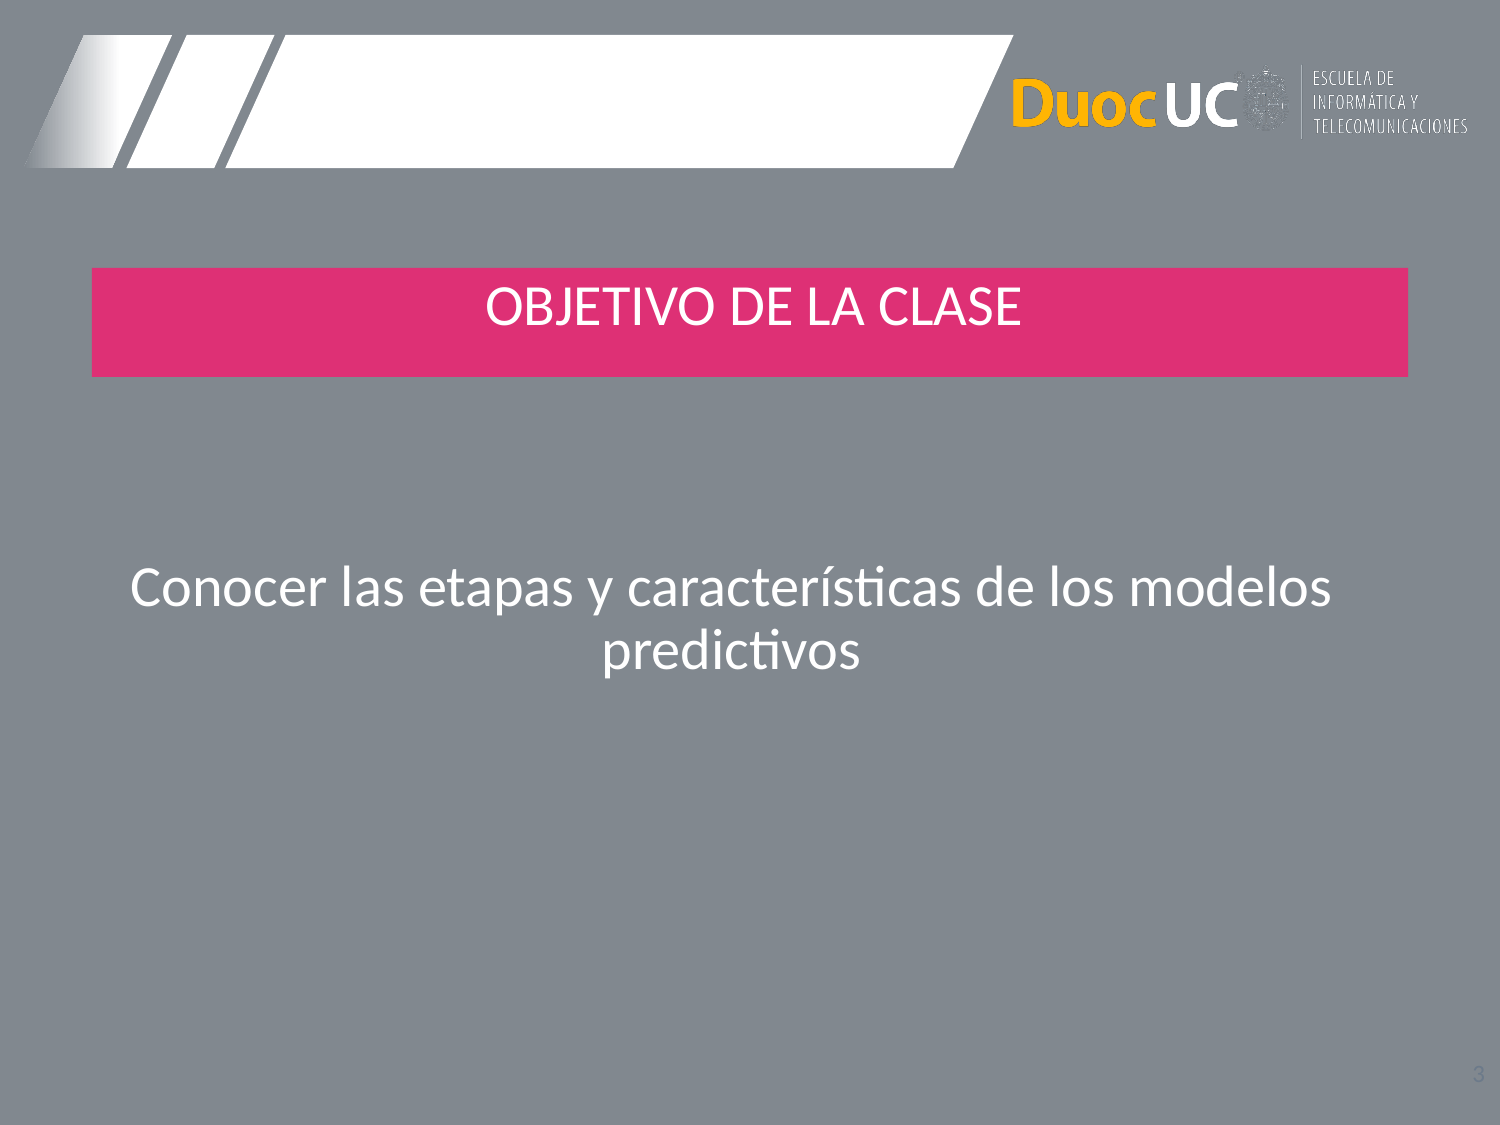

OBJETIVO DE LA CLASE
Conocer las etapas y características de los modelos predictivos
3